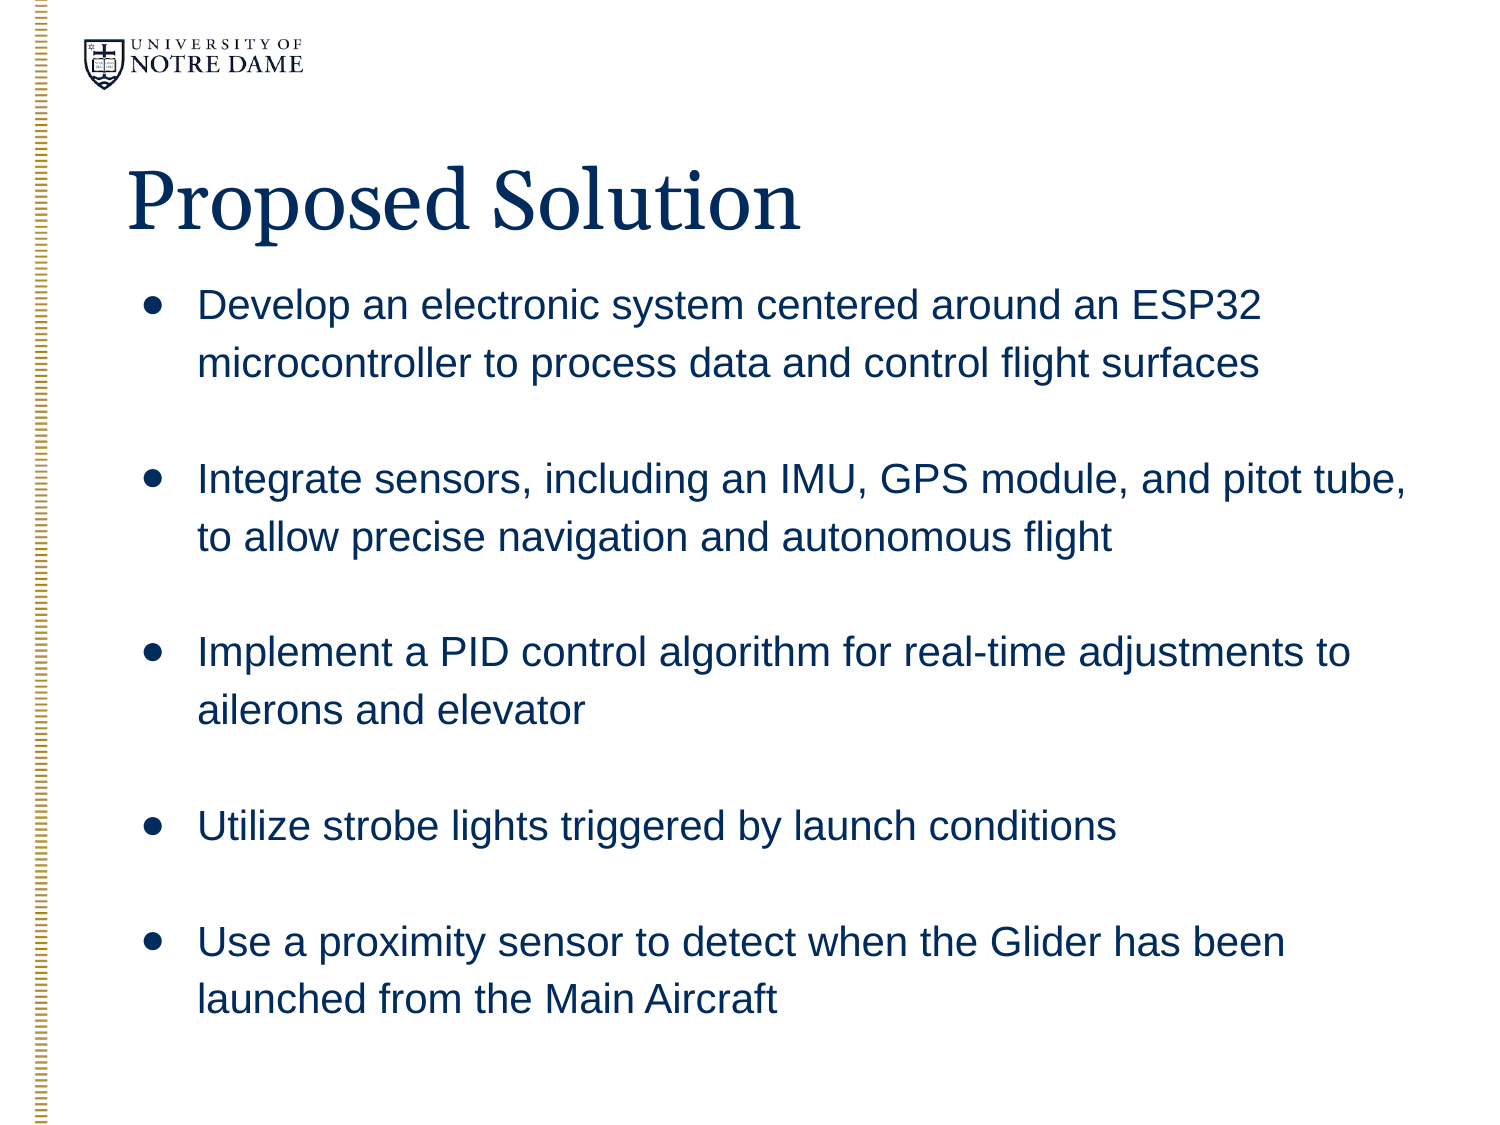

# Proposed Solution
Develop an electronic system centered around an ESP32 microcontroller to process data and control flight surfaces

Integrate sensors, including an IMU, GPS module, and pitot tube, to allow precise navigation and autonomous flight

Implement a PID control algorithm for real-time adjustments to ailerons and elevator

Utilize strobe lights triggered by launch conditions

Use a proximity sensor to detect when the Glider has been launched from the Main Aircraft